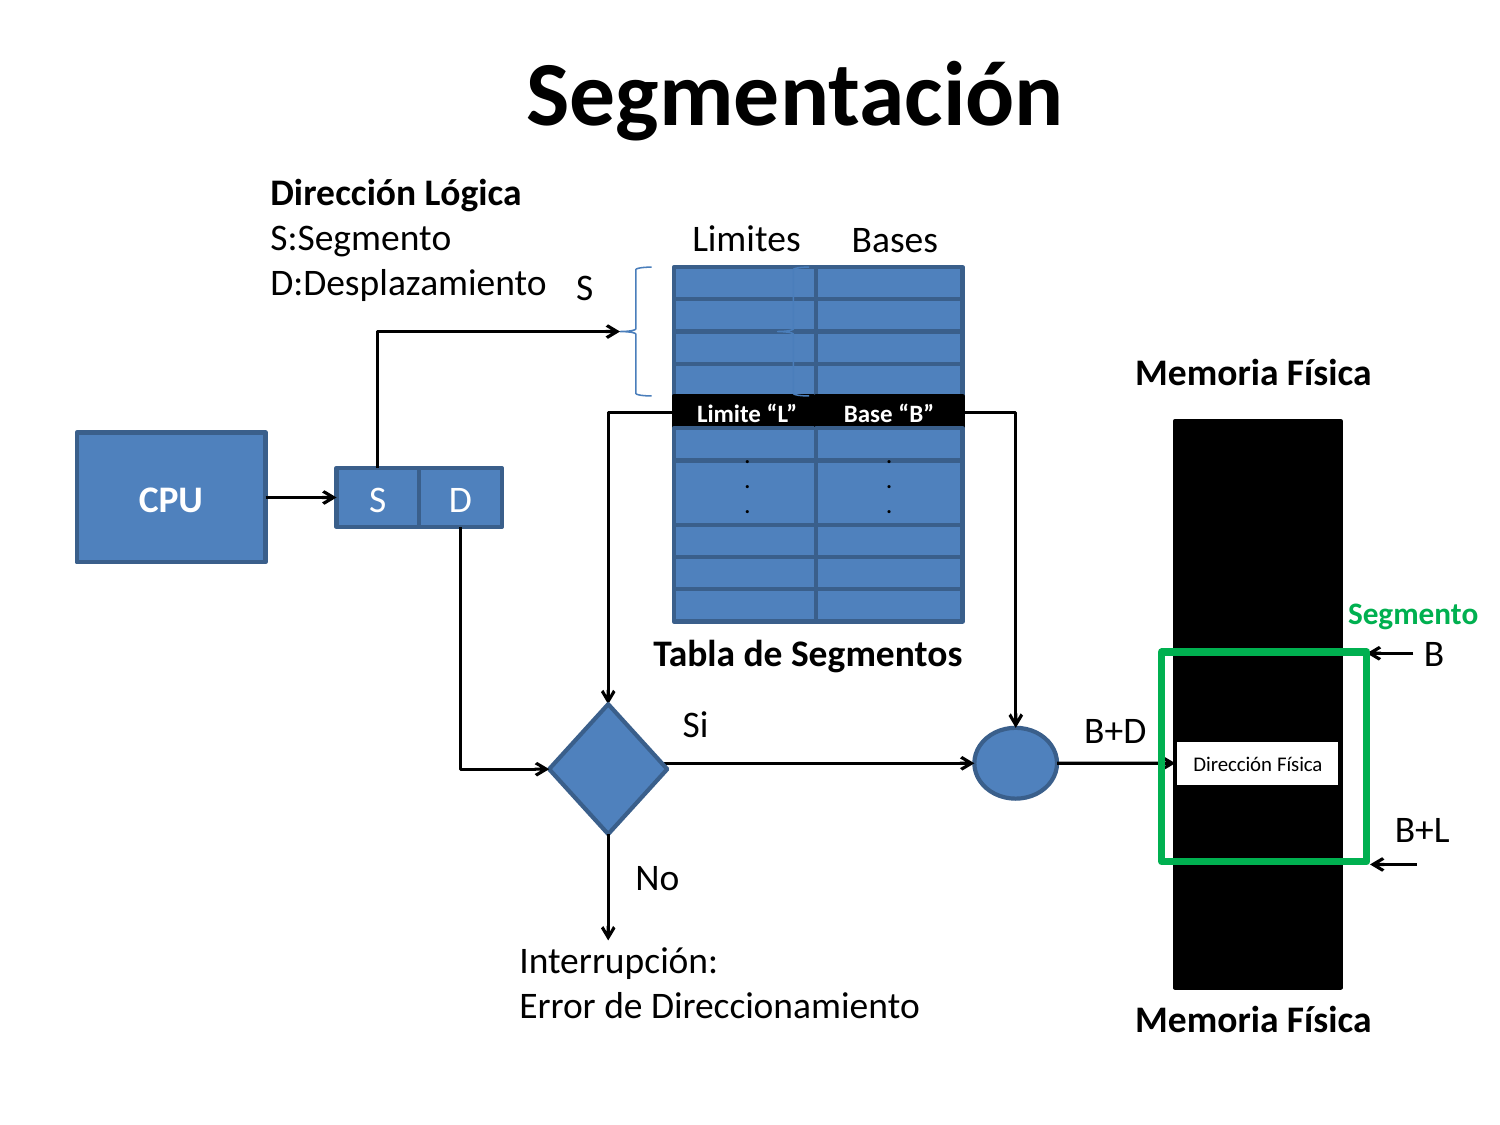

# Segmentación
Dirección Lógica
S:Segmento
D:Desplazamiento
Limites
Bases
S

Limite “L”

.
.
.
.

Base “B”

.
.
.
.

Memoria Física

Dirección Física
CPU
S
D
Segmento
Tabla de Segmentos
B

Si
B+D

B+L
No
Interrupción:
Error de Direccionamiento
Memoria Física